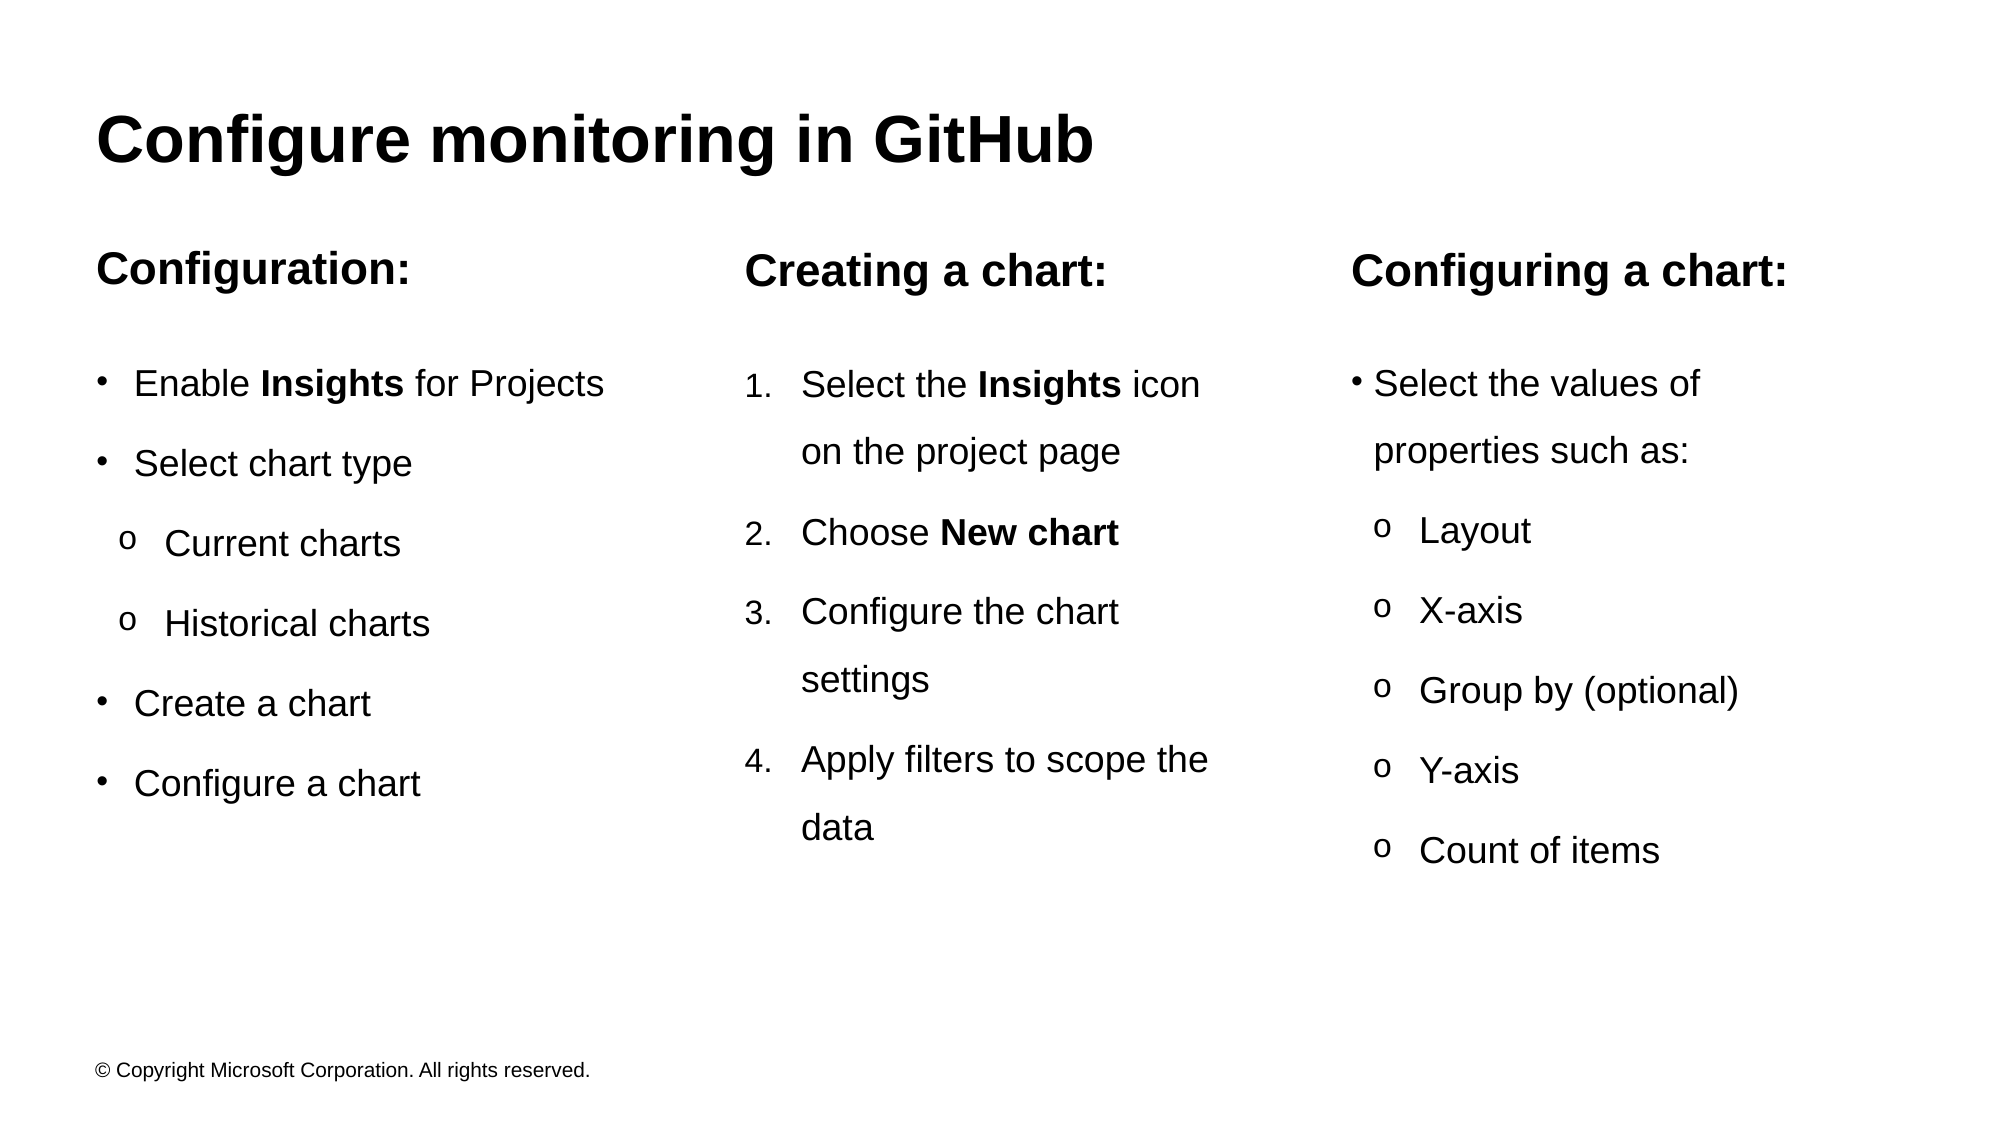

# Configure monitoring in GitHub
Configuration:
Creating a chart:
Configuring a chart:
Enable Insights for Projects
Select chart type
Current charts
Historical charts
Create a chart
Configure a chart
Select the values of properties such as:
Layout
X-axis
Group by (optional)
Y-axis
Count of items
Select the Insights icon on the project page
Choose New chart
Configure the chart settings
Apply filters to scope the data